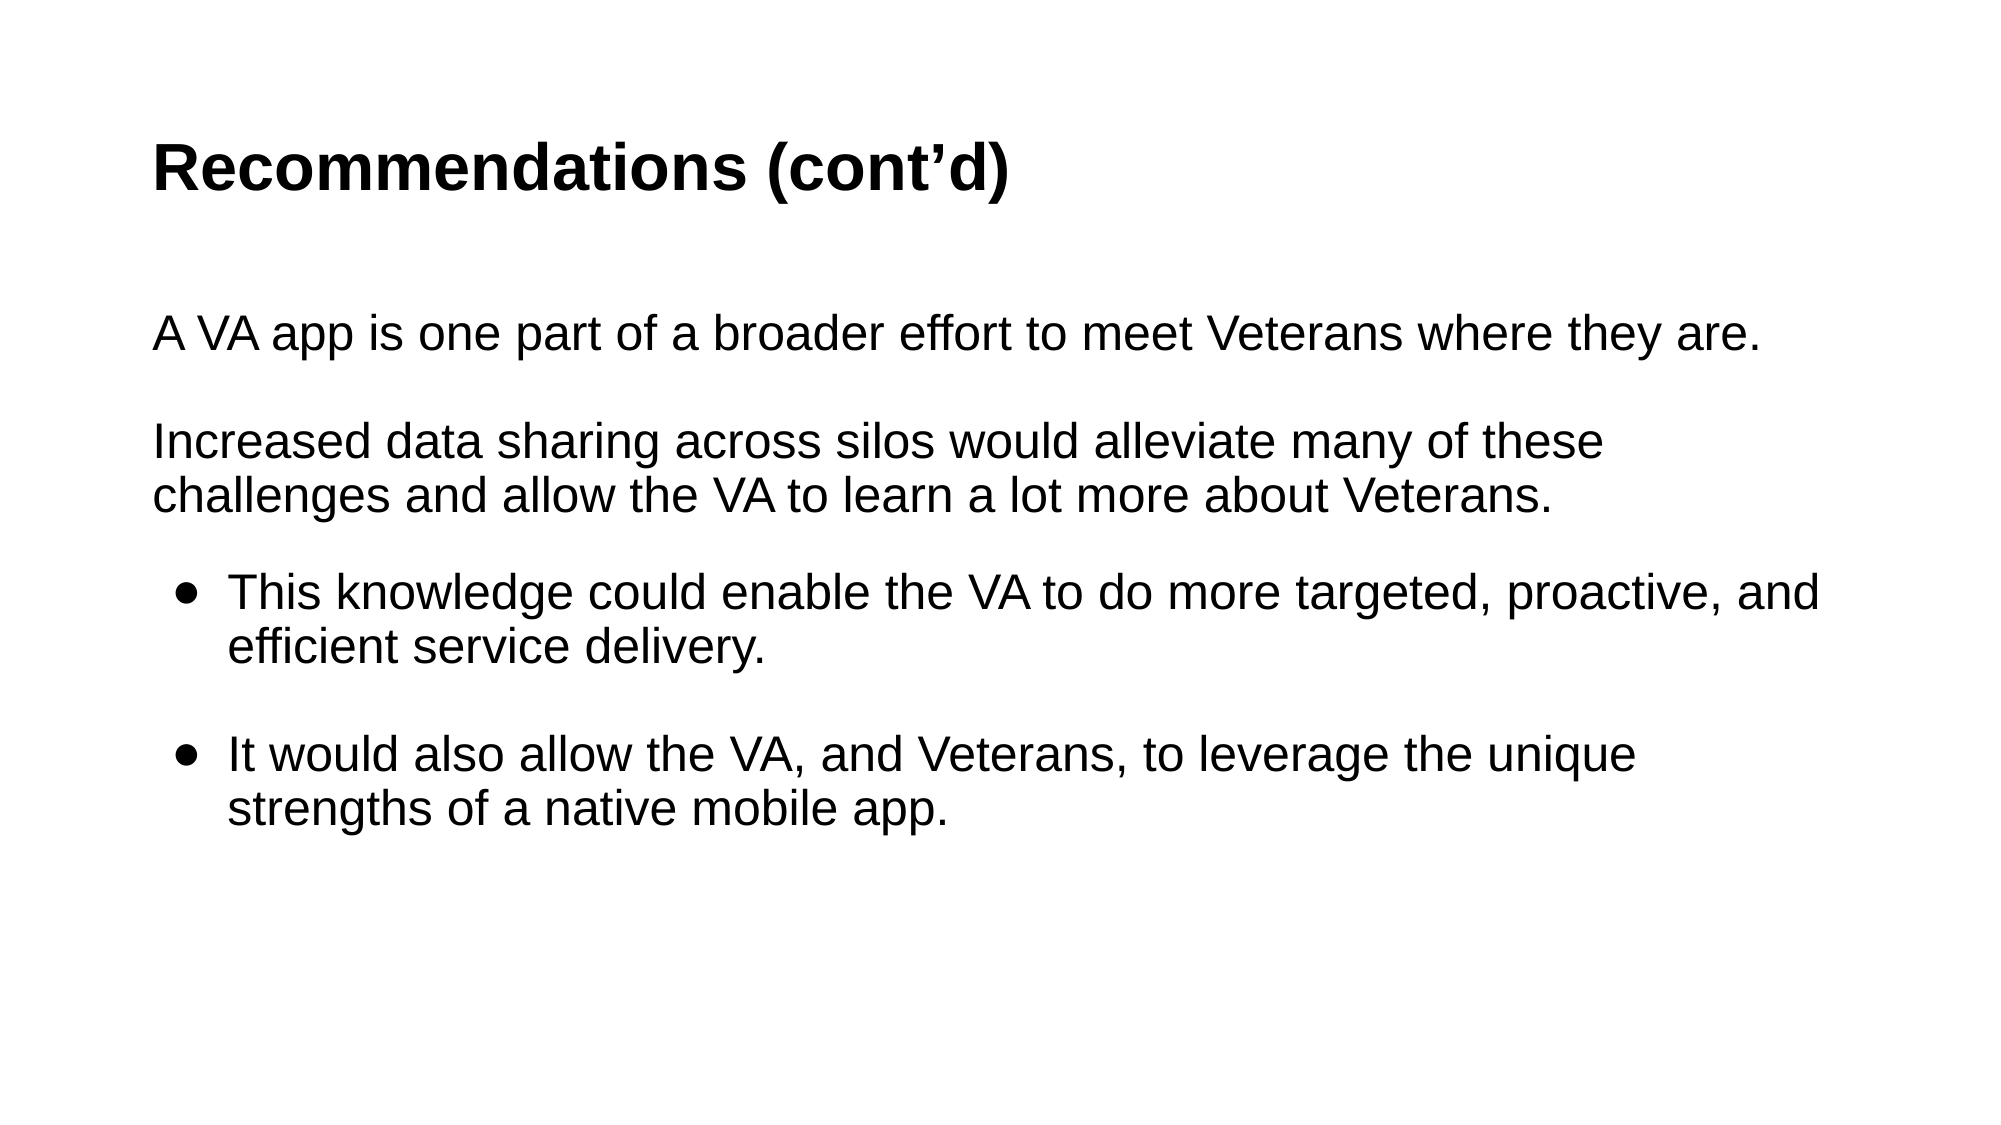

# Recommendations (cont’d)
A VA app is one part of a broader effort to meet Veterans where they are.
Increased data sharing across silos would alleviate many of these challenges and allow the VA to learn a lot more about Veterans.
This knowledge could enable the VA to do more targeted, proactive, and efficient service delivery.
It would also allow the VA, and Veterans, to leverage the unique strengths of a native mobile app.